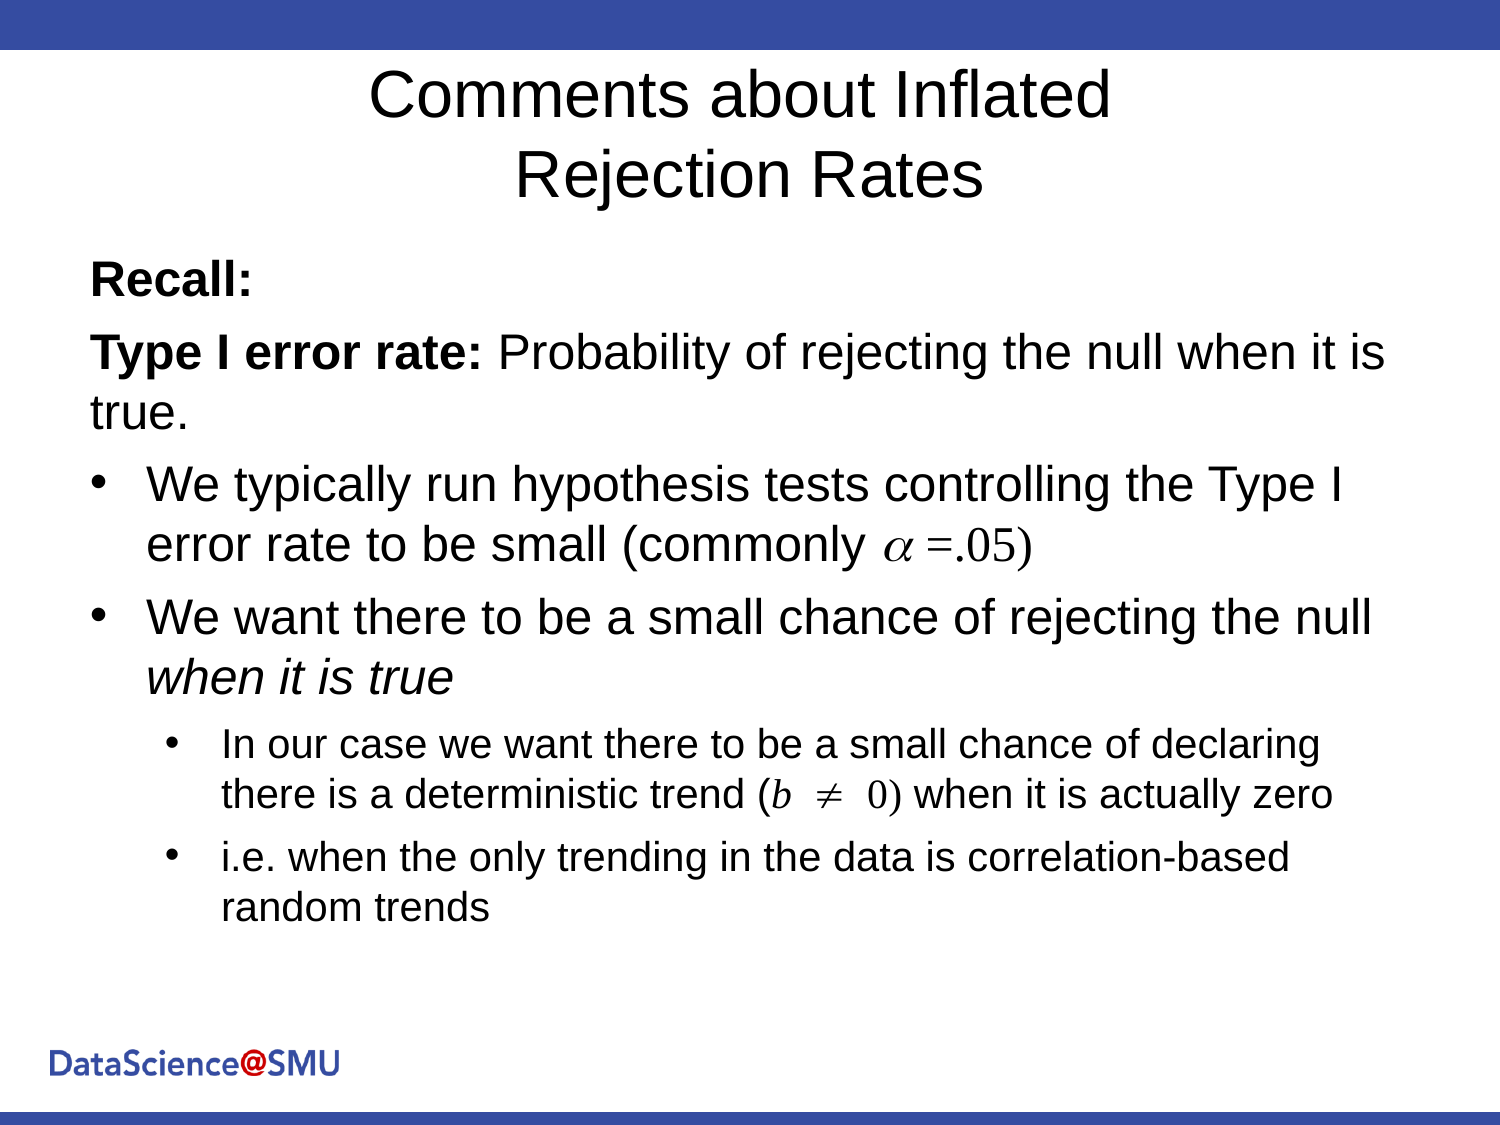

# Comments about Inflated Rejection Rates
Recall:
Type I error rate: Probability of rejecting the null when it is true.
We typically run hypothesis tests controlling the Type I error rate to be small (commonly α =.05)
We want there to be a small chance of rejecting the null when it is true
In our case we want there to be a small chance of declaring there is a deterministic trend (b ≠ 0) when it is actually zero
i.e. when the only trending in the data is correlation-based random trends